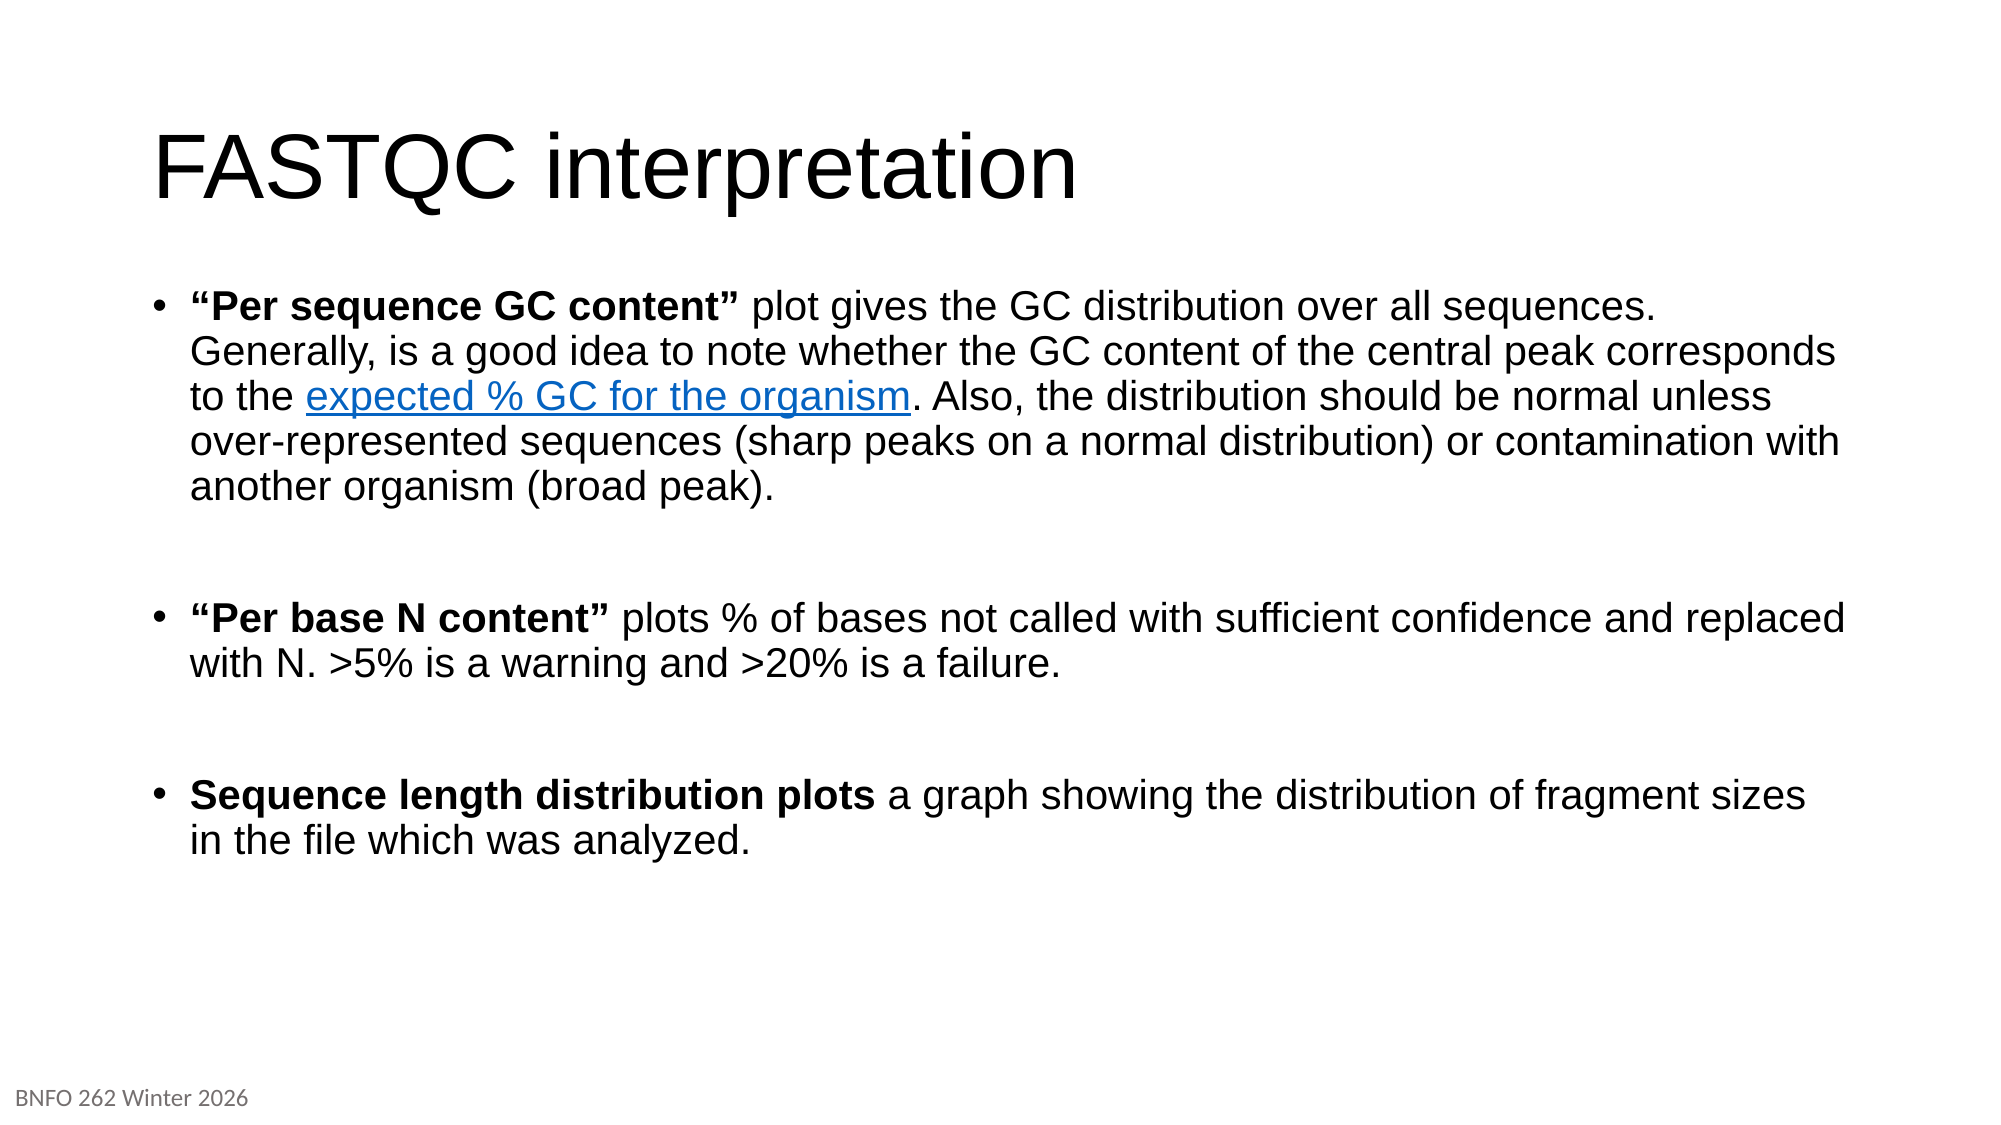

# FASTQC interpretation
“Per sequence GC content” plot gives the GC distribution over all sequences. Generally, is a good idea to note whether the GC content of the central peak corresponds to the expected % GC for the organism. Also, the distribution should be normal unless over-represented sequences (sharp peaks on a normal distribution) or contamination with another organism (broad peak).

“Per base N content” plots % of bases not called with sufficient confidence and replaced with N. >5% is a warning and >20% is a failure.

Sequence length distribution plots a graph showing the distribution of fragment sizes in the file which was analyzed.

BNFO 262 Winter 2026​